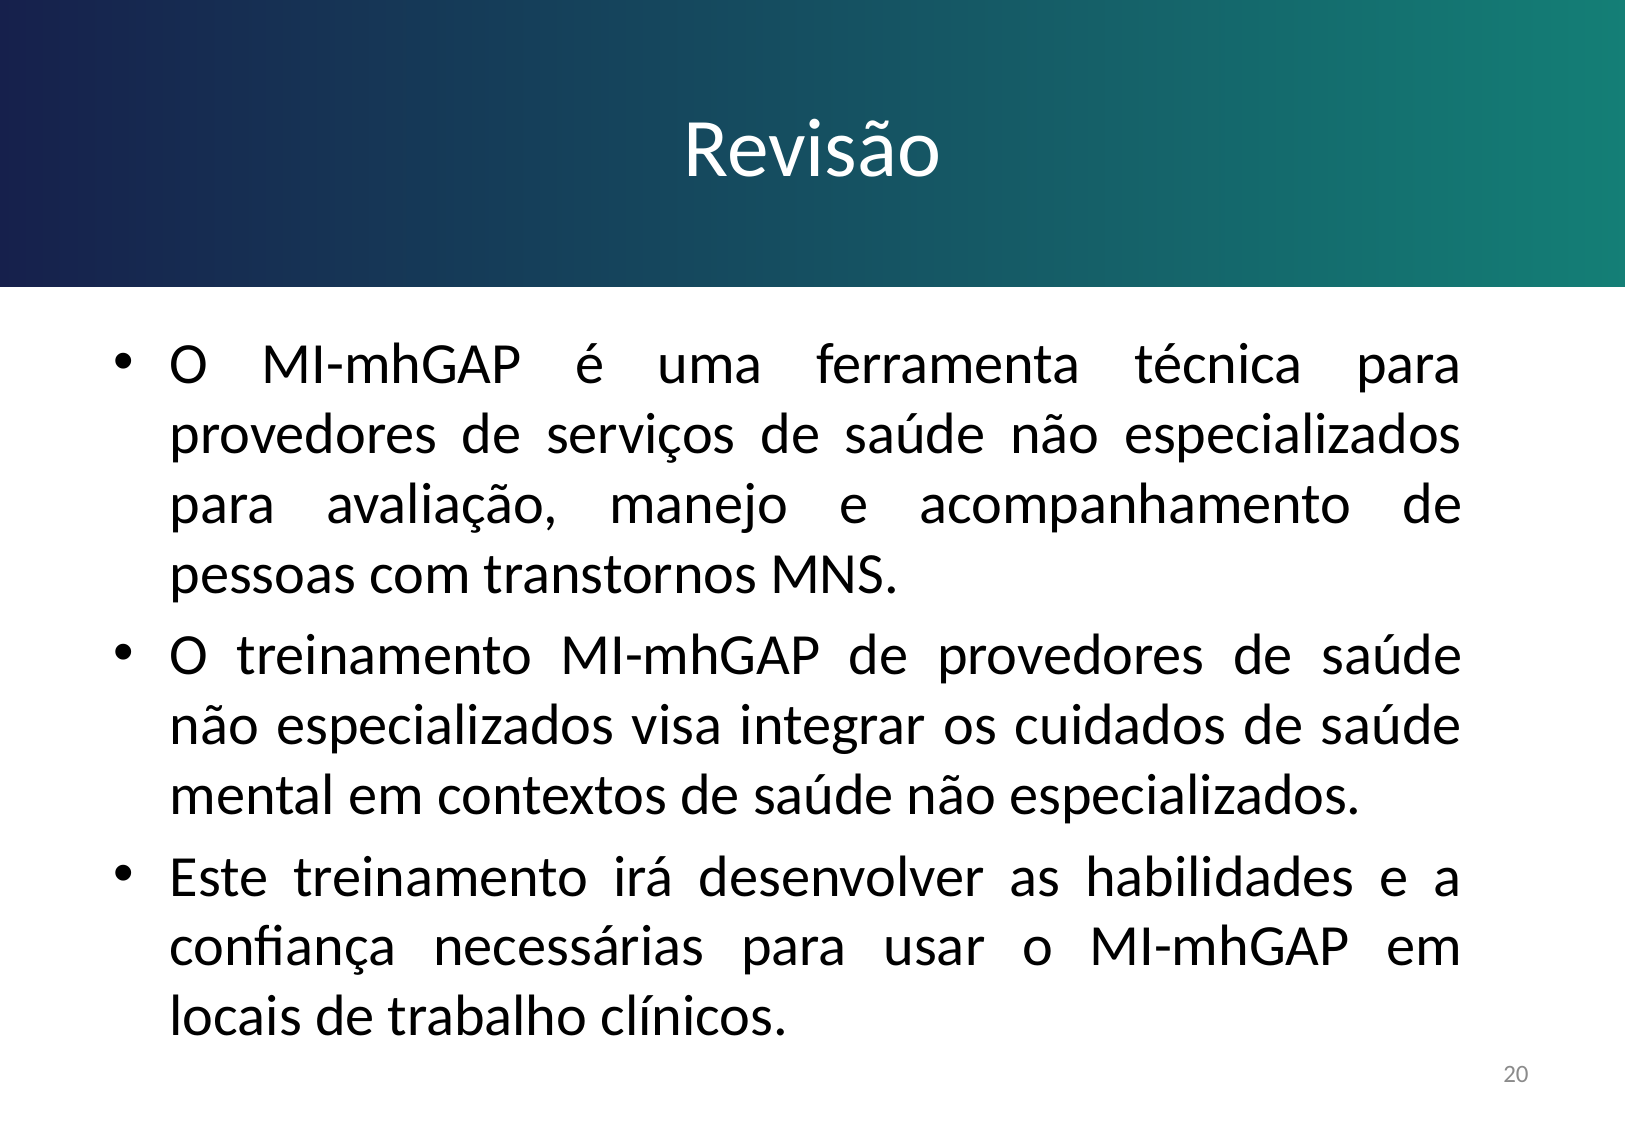

Revisão
O MI-mhGAP é uma ferramenta técnica para provedores de serviços de saúde não especializados para avaliação, manejo e acompanhamento de pessoas com transtornos MNS.
O treinamento MI-mhGAP de provedores de saúde não especializados visa integrar os cuidados de saúde mental em contextos de saúde não especializados.
Este treinamento irá desenvolver as habilidades e a confiança necessárias para usar o MI-mhGAP em locais de trabalho clínicos.
20